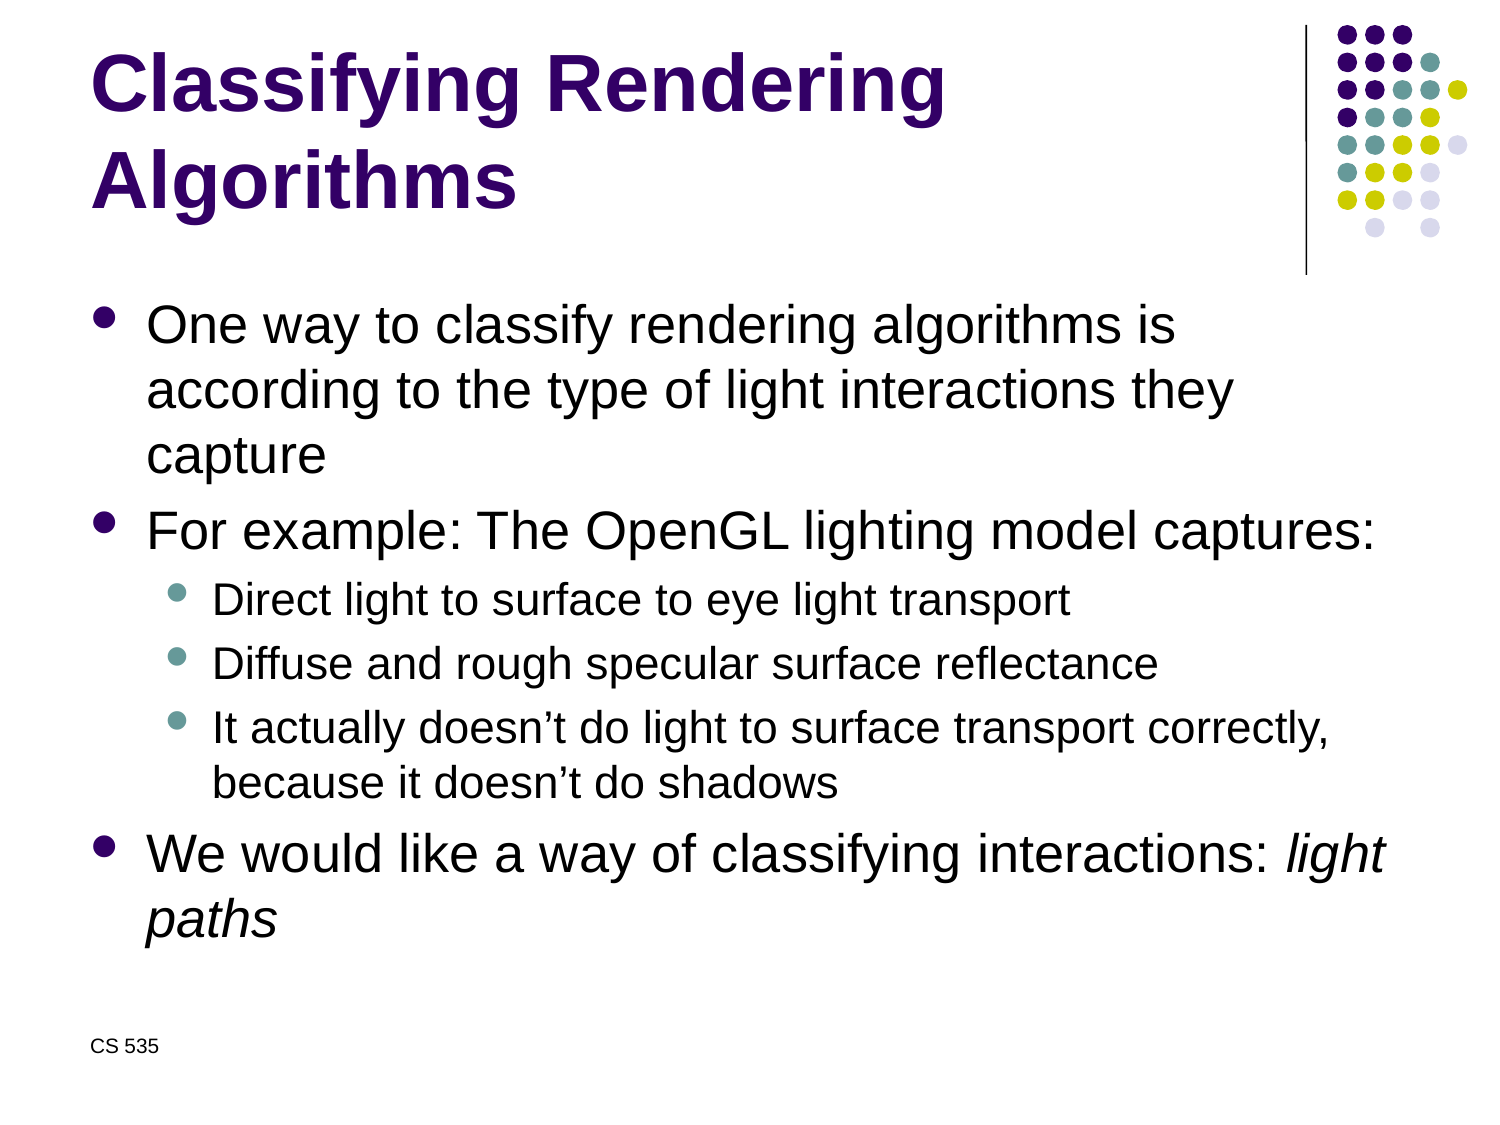

# Classifying Rendering Algorithms
One way to classify rendering algorithms is according to the type of light interactions they capture
For example: The OpenGL lighting model captures:
Direct light to surface to eye light transport
Diffuse and rough specular surface reflectance
It actually doesn’t do light to surface transport correctly, because it doesn’t do shadows
We would like a way of classifying interactions: light paths

CS 535